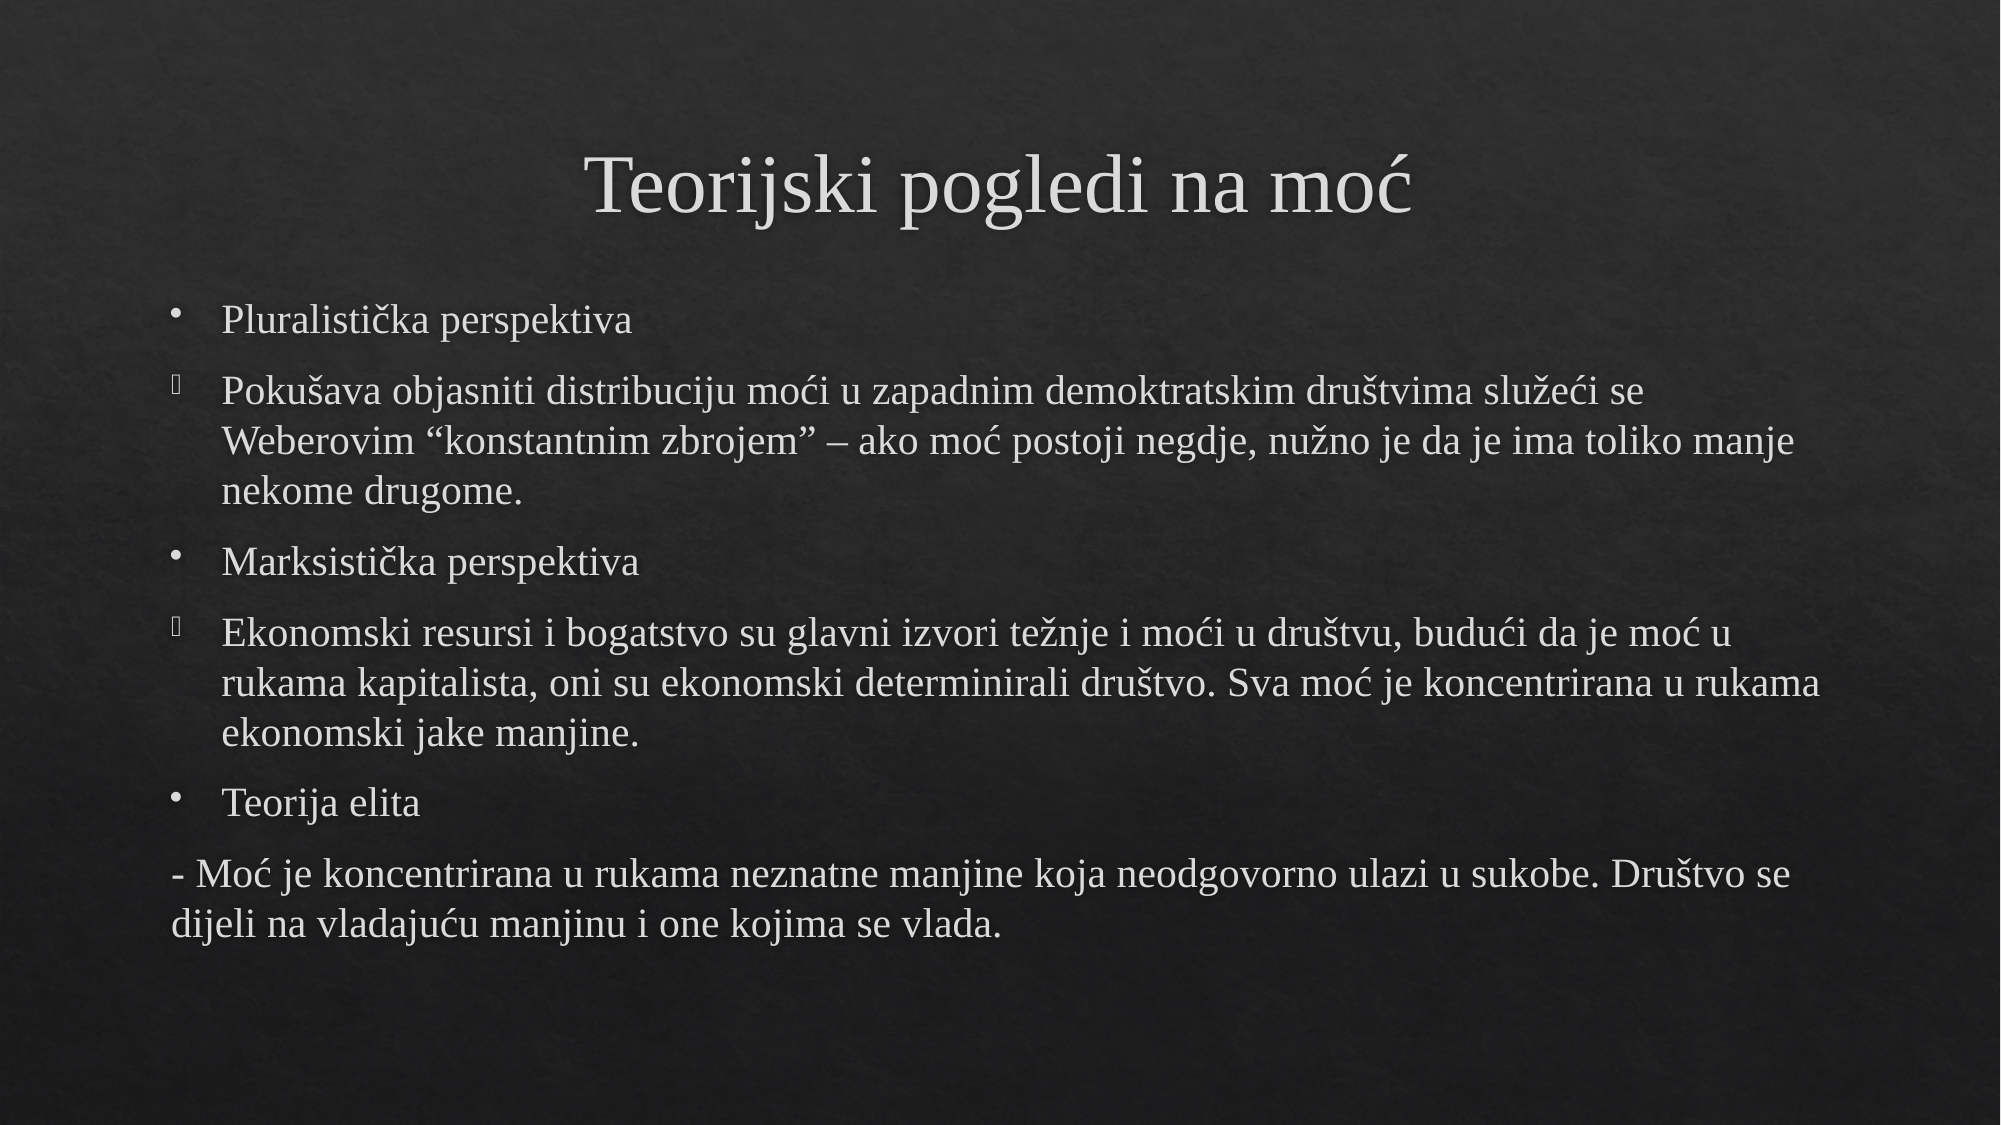

# Teorijski pogledi na moć
Pluralistička perspektiva
Pokušava objasniti distribuciju moći u zapadnim demoktratskim društvima služeći se Weberovim “konstantnim zbrojem” – ako moć postoji negdje, nužno je da je ima toliko manje nekome drugome.
Marksistička perspektiva
Ekonomski resursi i bogatstvo su glavni izvori težnje i moći u društvu, budući da je moć u rukama kapitalista, oni su ekonomski determinirali društvo. Sva moć je koncentrirana u rukama ekonomski jake manjine.
Teorija elita
- Moć je koncentrirana u rukama neznatne manjine koja neodgovorno ulazi u sukobe. Društvo se dijeli na vladajuću manjinu i one kojima se vlada.